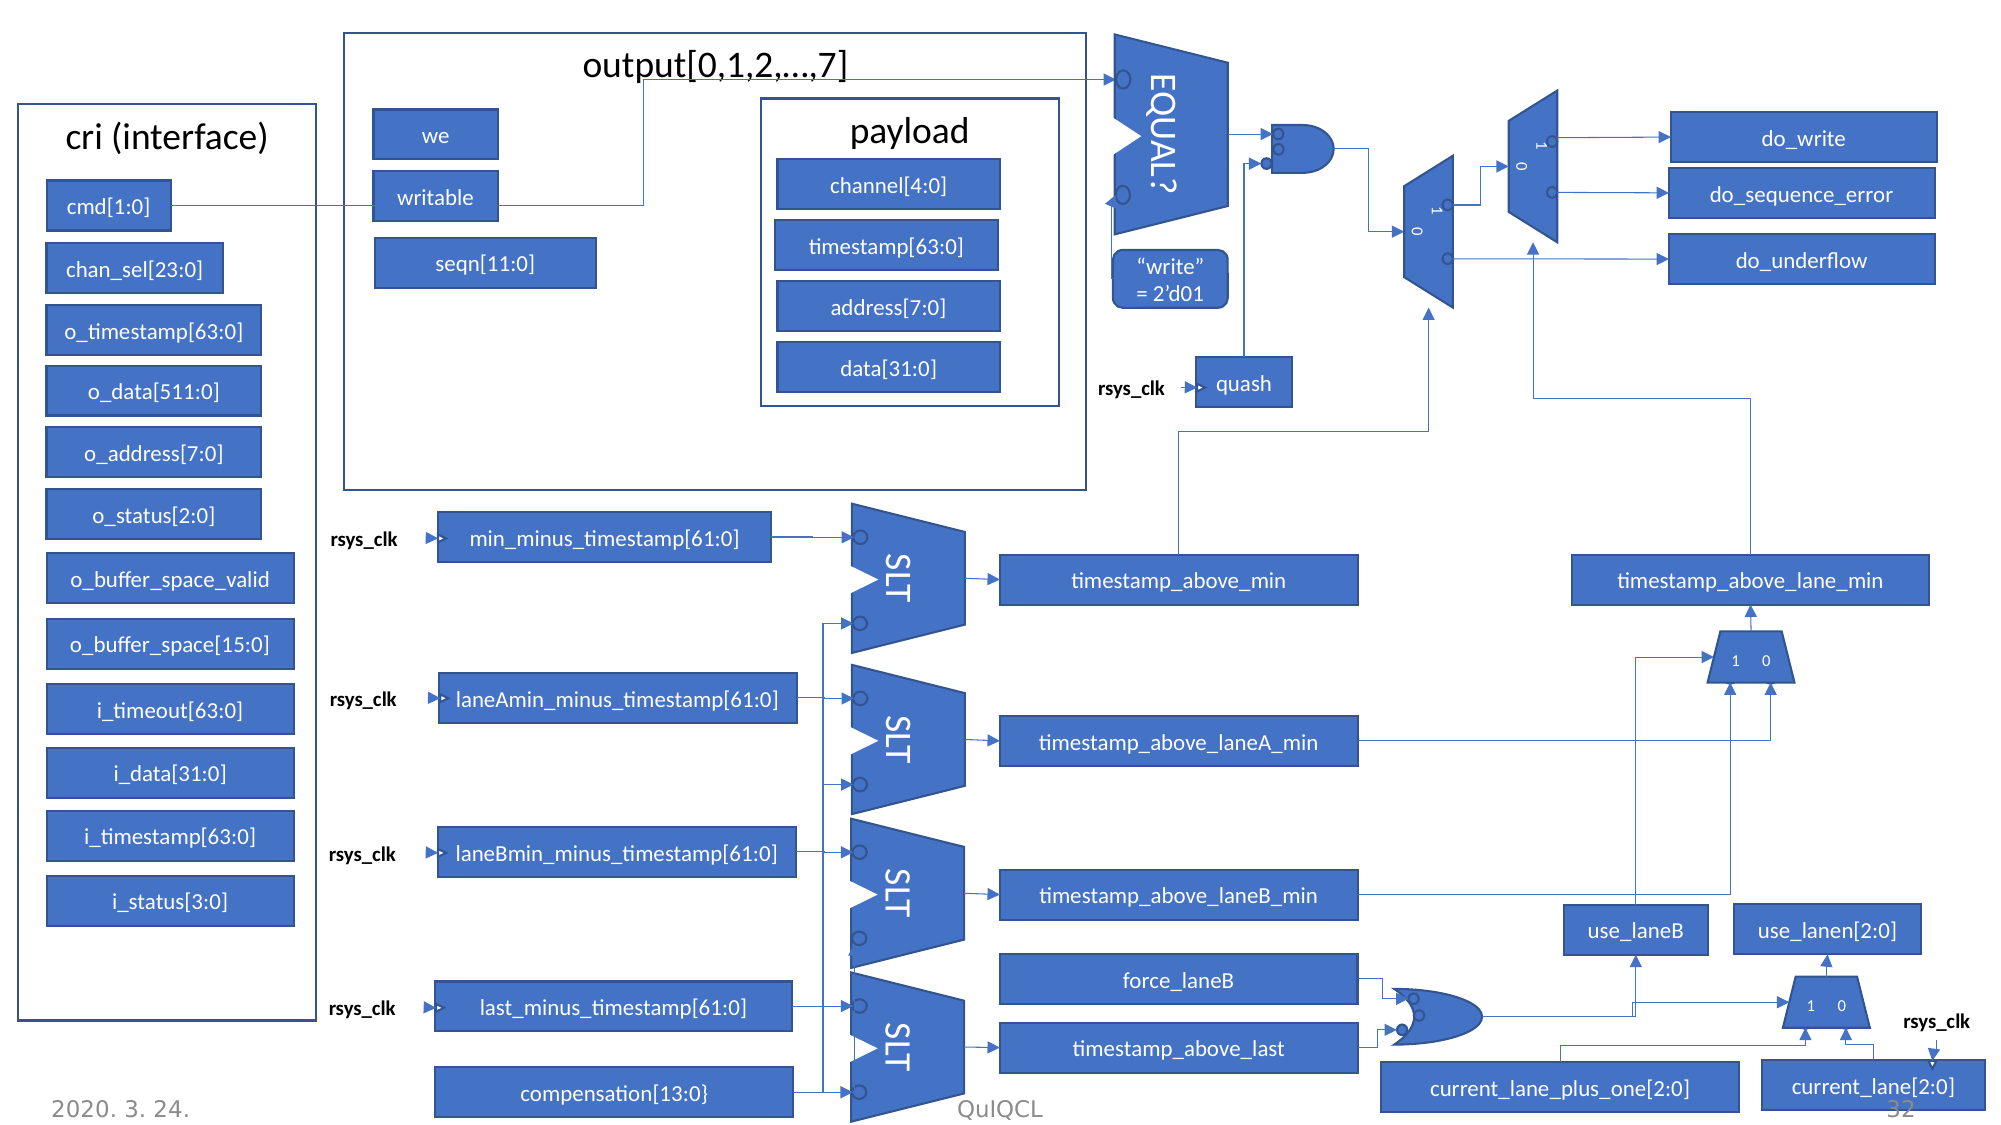

output[0,1,2,…,7]
payload
channel[4:0]
timestamp[63:0]
address[7:0]
data[31:0]
we
writable
seqn[11:0]
EQUAL?

1            0

cri (interface)
cmd[1:0]
chan_sel[23:0]
o_timestamp[63:0]
o_data[511:0]
o_address[7:0]
o_status[2:0]
o_buffer_space_valid
o_buffer_space[15:0]
i_timeout[63:0]
i_data[31:0]
i_timestamp[63:0]
i_status[3:0]
do_write

1            0

do_sequence_error
do_underflow
“write” = 2’d01
quash
rsys_clk

min_minus_timestamp[61:0]
rsys_clk

SLT

timestamp_above_min
timestamp_above_lane_min
1      0

laneAmin_minus_timestamp[61:0]
rsys_clk

SLT

timestamp_above_laneA_min
laneBmin_minus_timestamp[61:0]
rsys_clk

SLT

timestamp_above_laneB_min
use_lanen[2:0]
use_laneB
force_laneB
1      0

last_minus_timestamp[61:0]
rsys_clk

SLT

rsys_clk
current_lane[2:0]

timestamp_above_last
current_lane_plus_one[2:0]
compensation[13:0}
2020. 3. 24.
QuIQCL
32